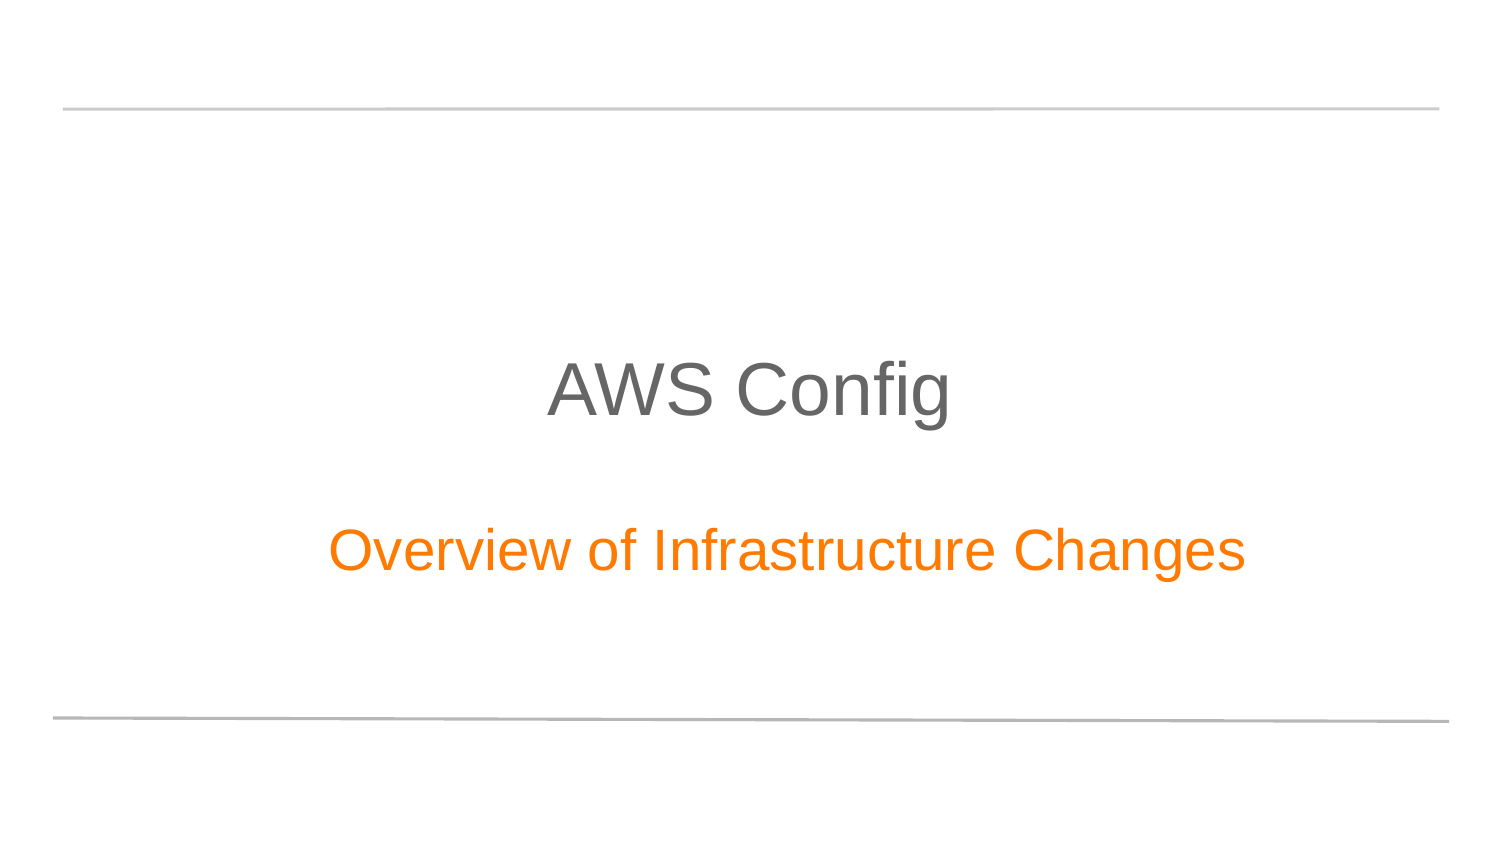

# AWS Config
           Overview of Infrastructure Changes